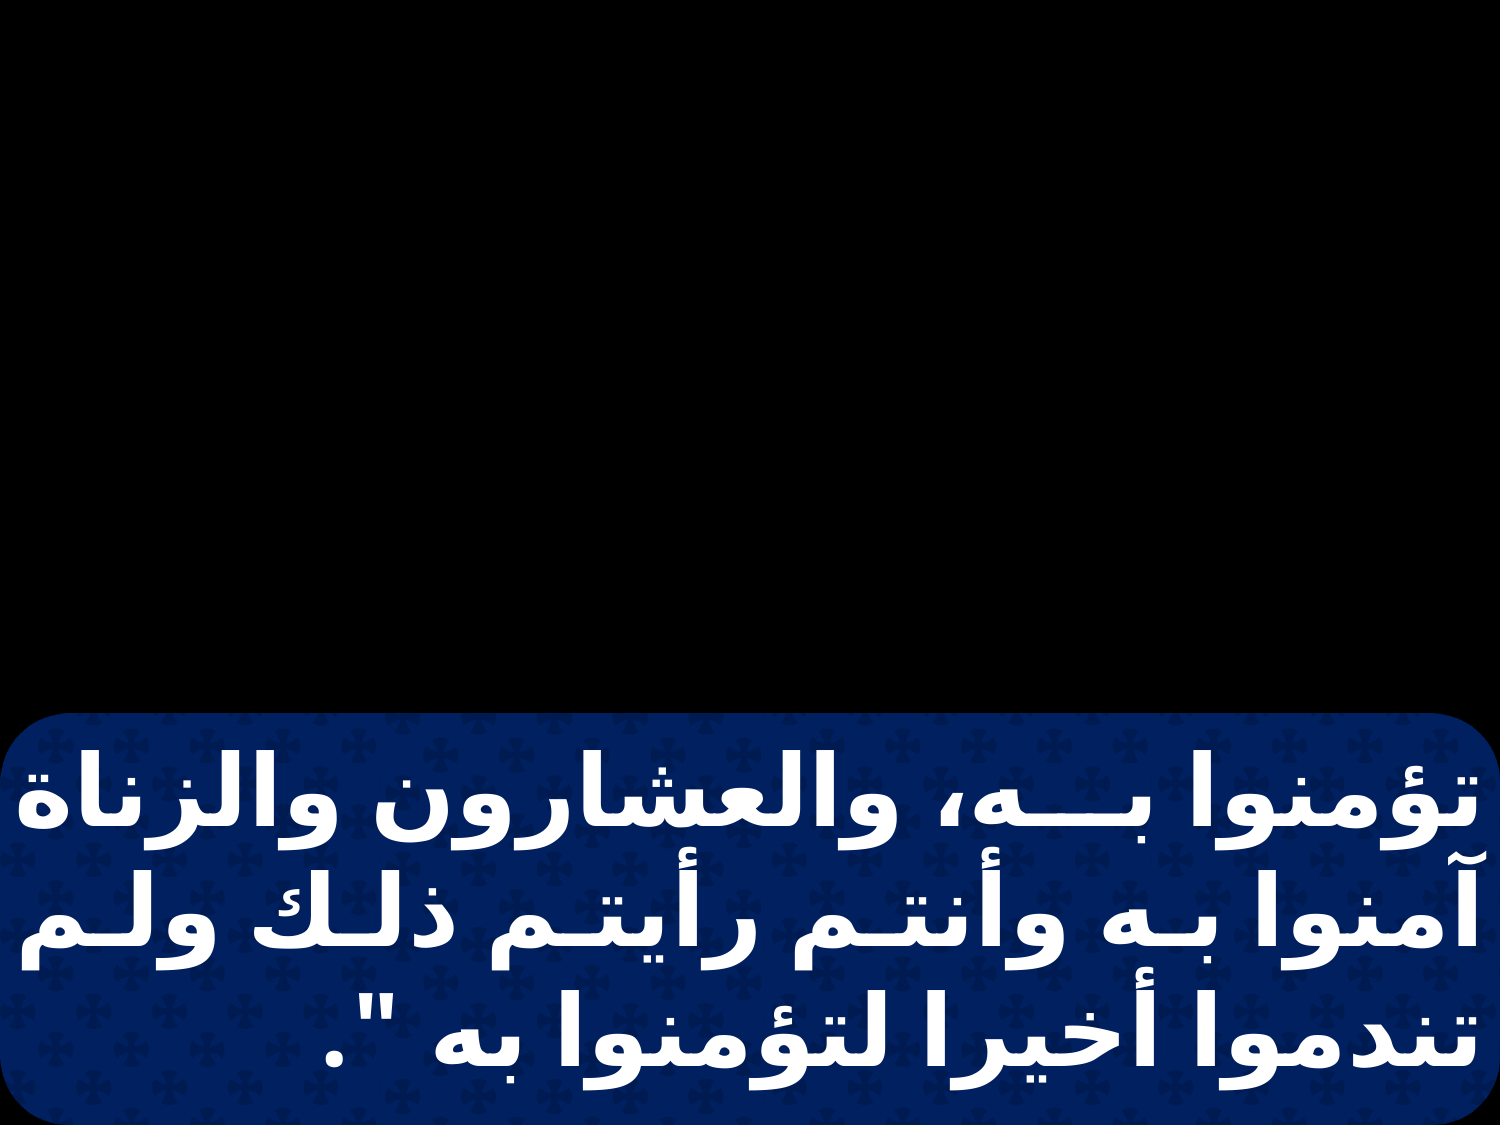

تؤمنوا به، والعشارون والزناة آمنوا به وأنتم رأيتم ذلك ولم تندموا أخيرا لتؤمنوا به ".